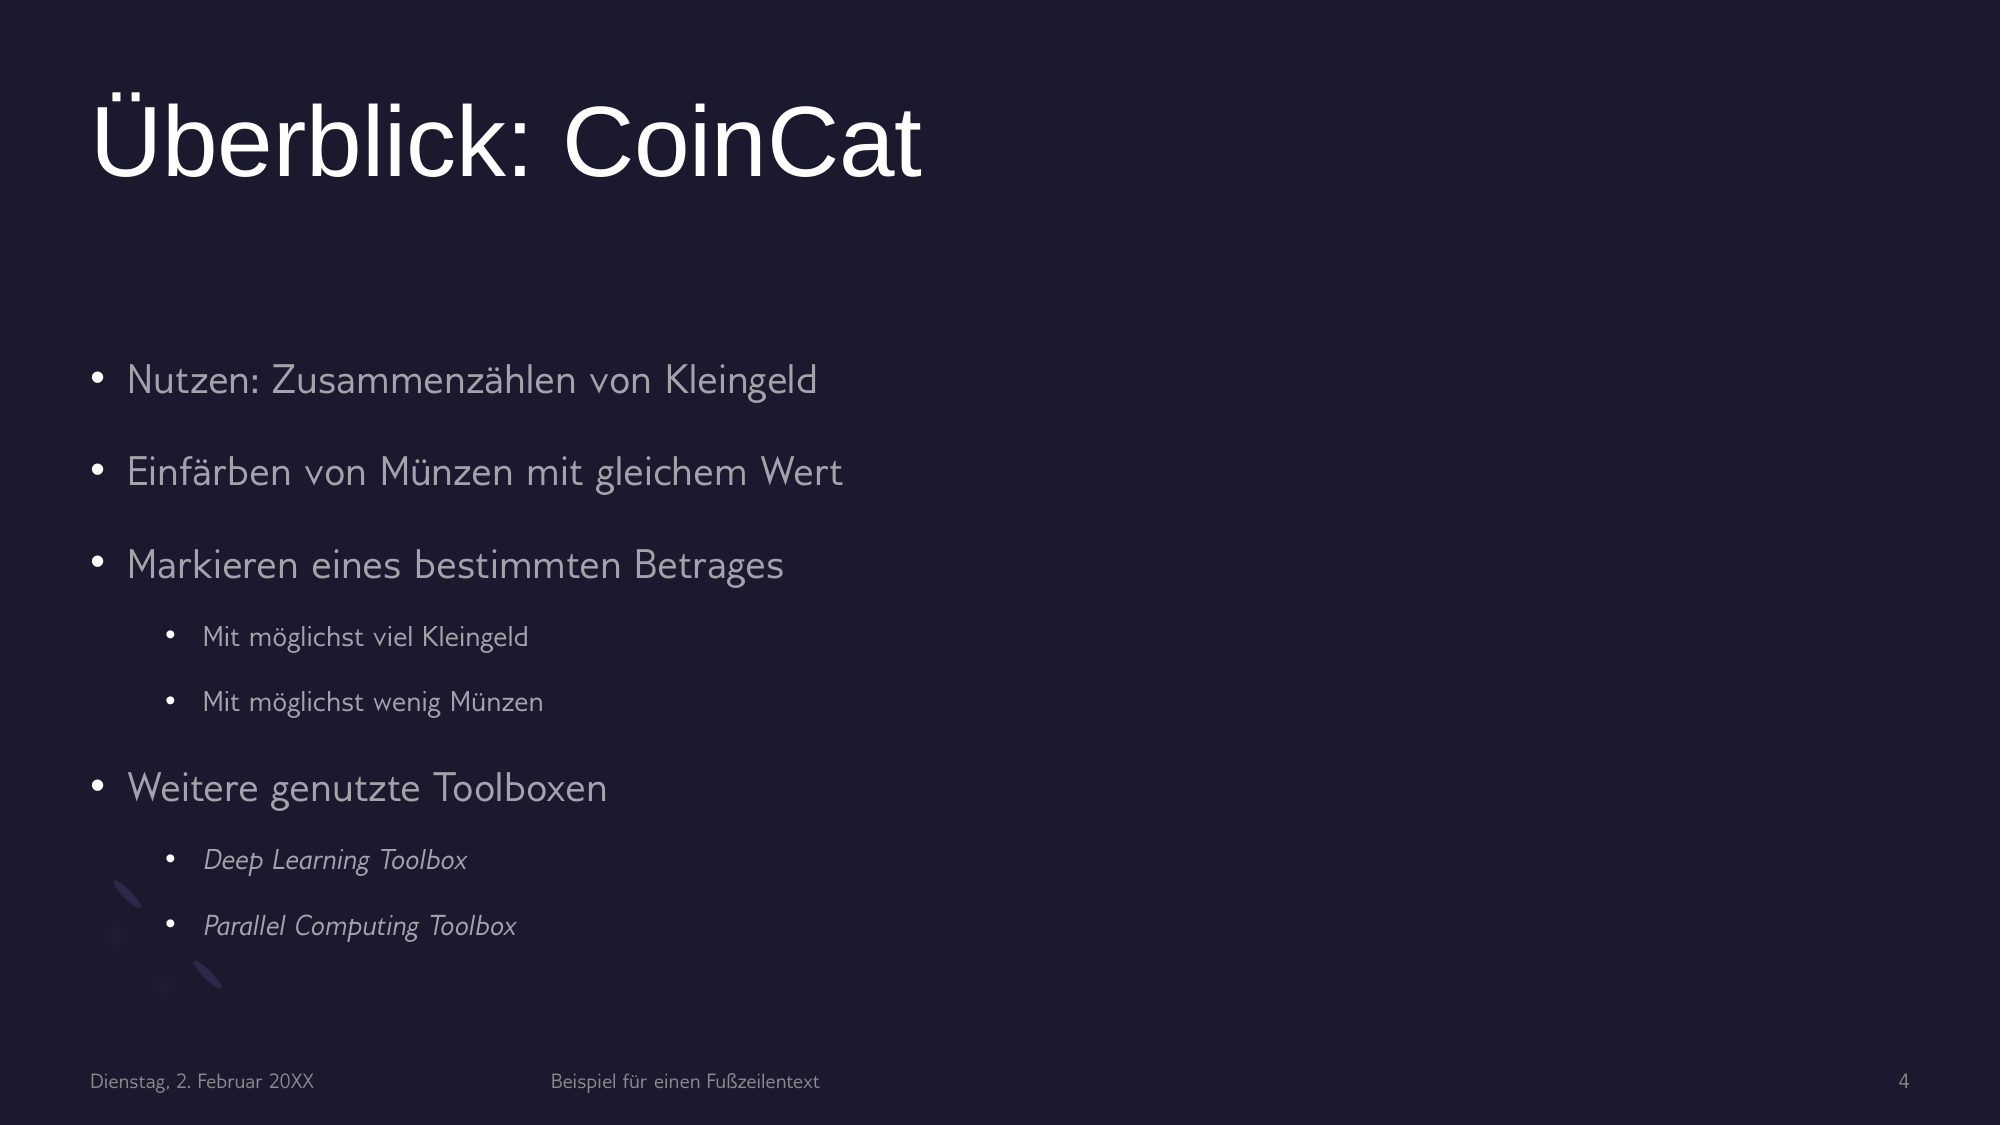

# Überblick: CoinCat
Nutzen: Zusammenzählen von Kleingeld
Einfärben von Münzen mit gleichem Wert
Markieren eines bestimmten Betrages
Mit möglichst viel Kleingeld
Mit möglichst wenig Münzen
Weitere genutzte Toolboxen
Deep Learning Toolbox
Parallel Computing Toolbox
Dienstag, 2. Februar 20XX
Beispiel für einen Fußzeilentext
4